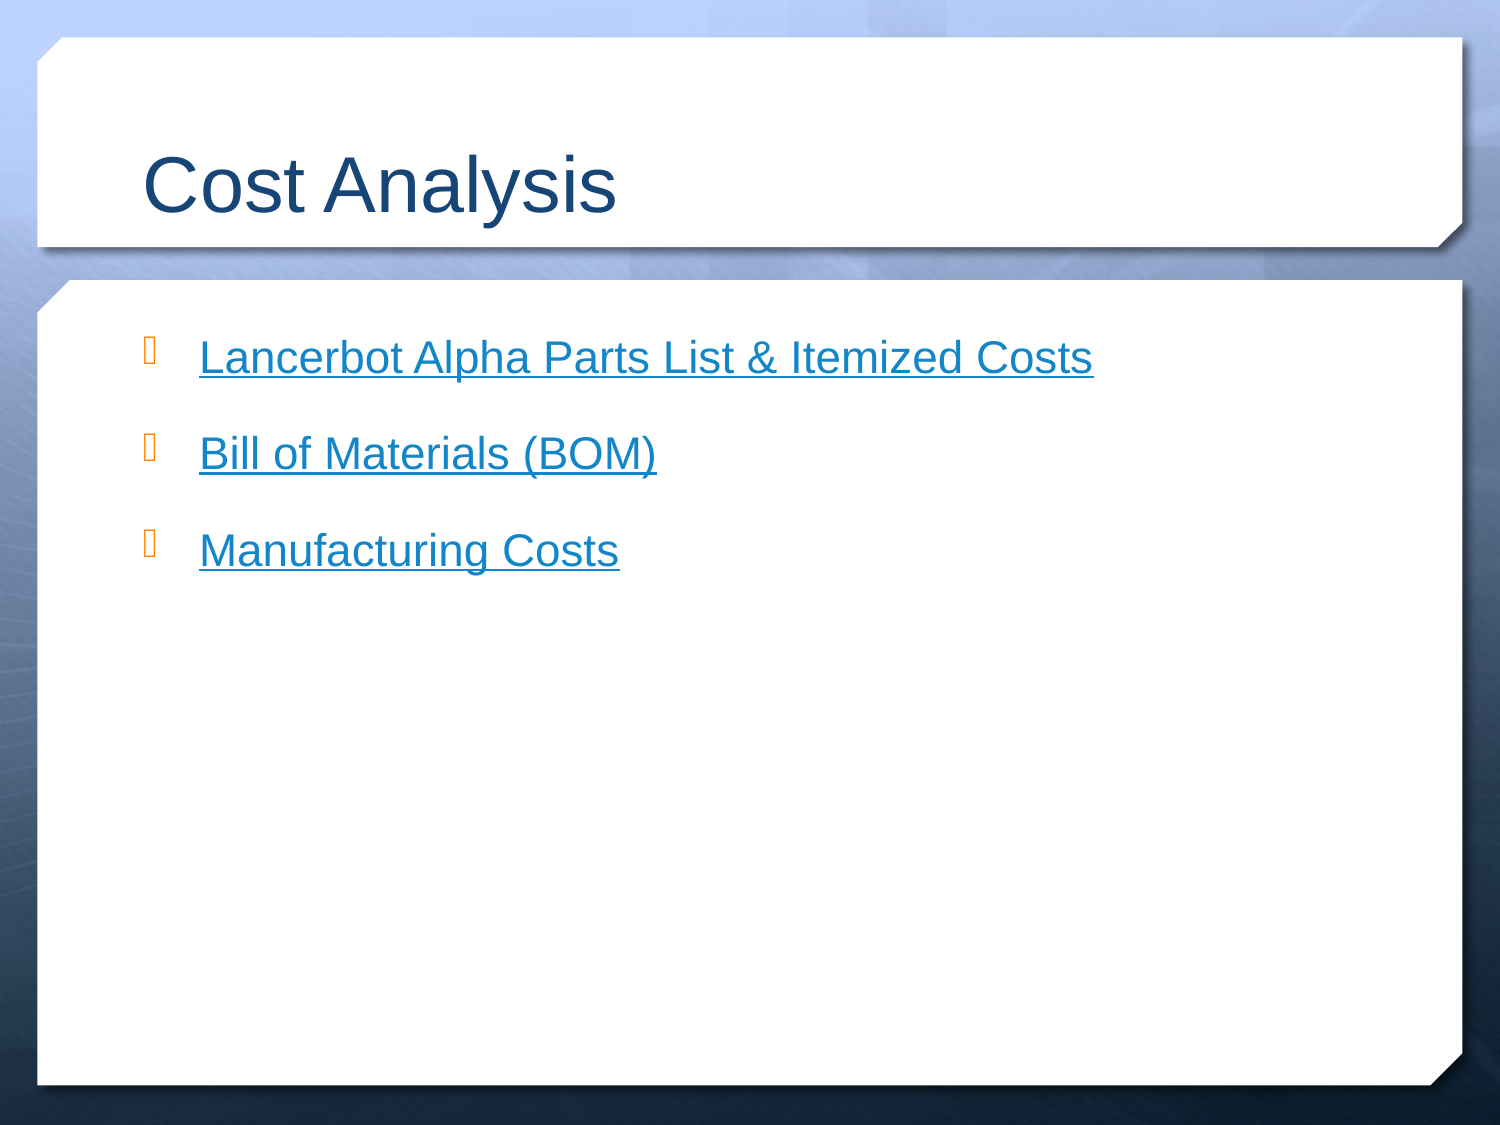

# Cost Analysis
Lancerbot Alpha Parts List & Itemized Costs
Bill of Materials (BOM)
Manufacturing Costs